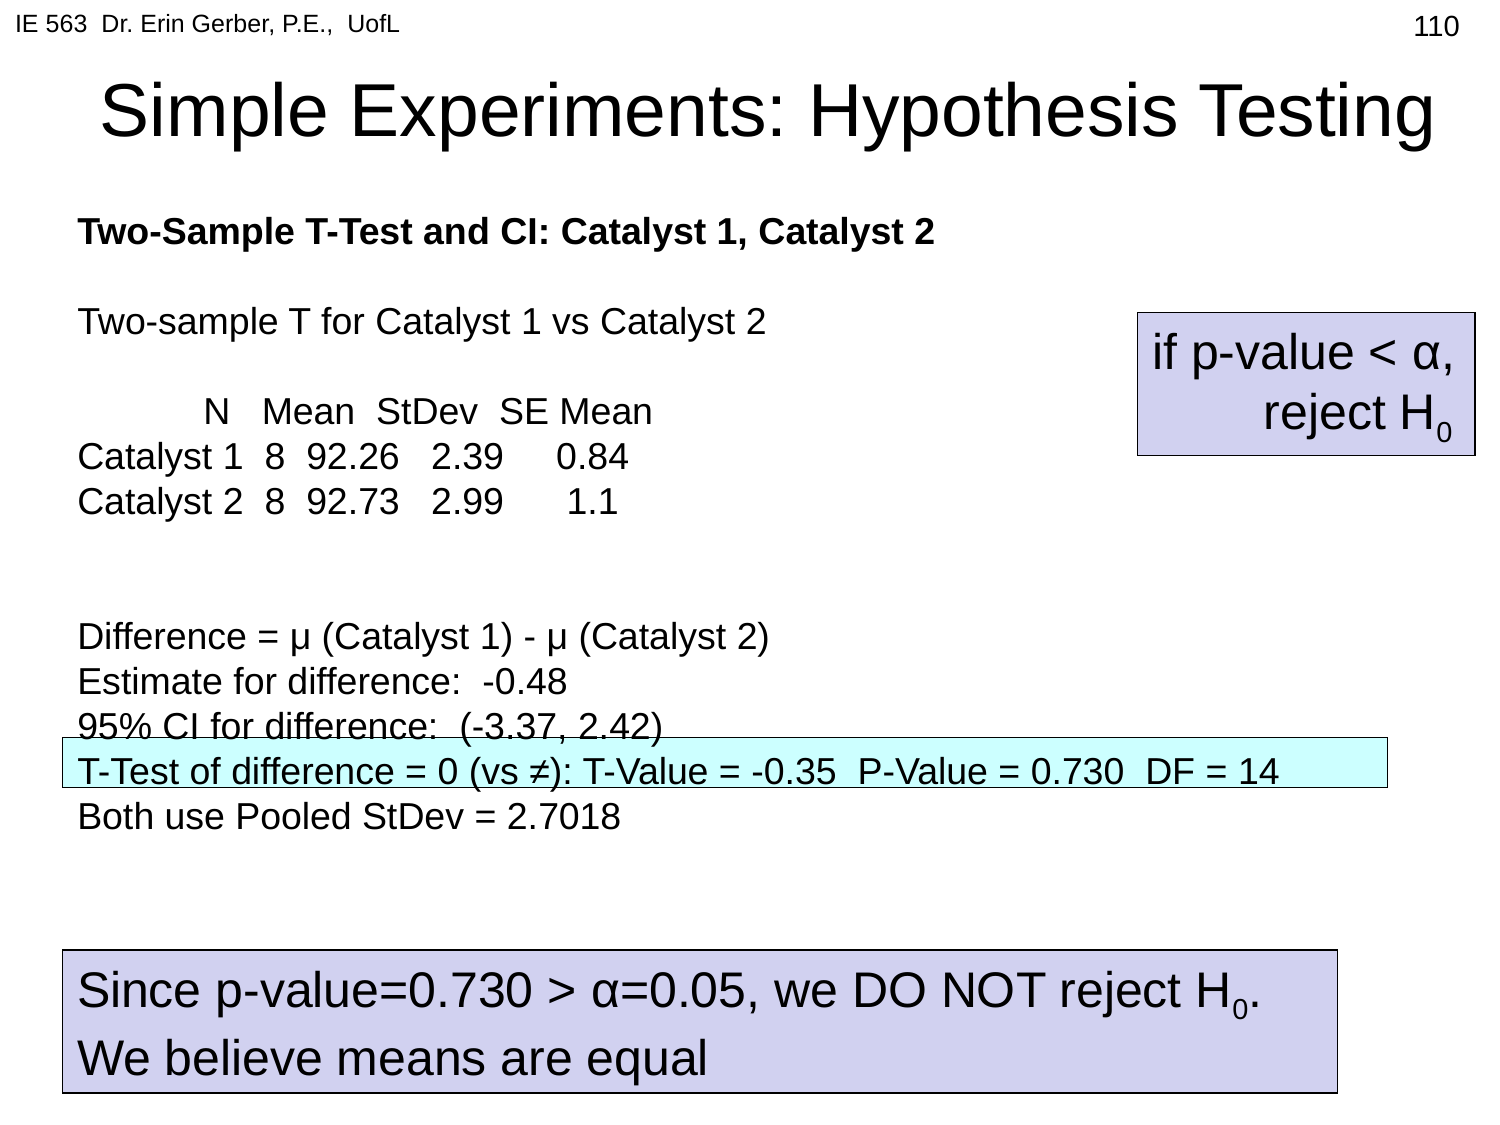

IE 563  Dr. Erin Gerber, P.E.,  UofL
110
# Simple Experiments: Hypothesis Testing
Two-Sample T-Test and CI: Catalyst 1, Catalyst 2

Two-sample T for Catalyst 1 vs Catalyst 2

            N   Mean  StDev  SE Mean
Catalyst 1  8  92.26   2.39     0.84
Catalyst 2  8  92.73   2.99      1.1

Difference = μ (Catalyst 1) - μ (Catalyst 2)
Estimate for difference:  -0.48
95% CI for difference:  (-3.37, 2.42)
T-Test of difference = 0 (vs ≠): T-Value = -0.35  P-Value = 0.730  DF = 14
Both use Pooled StDev = 2.7018

if p-value < α,         reject H0

Since p-value=0.730 > α=0.05, we DO NOT reject H0. We believe means are equal